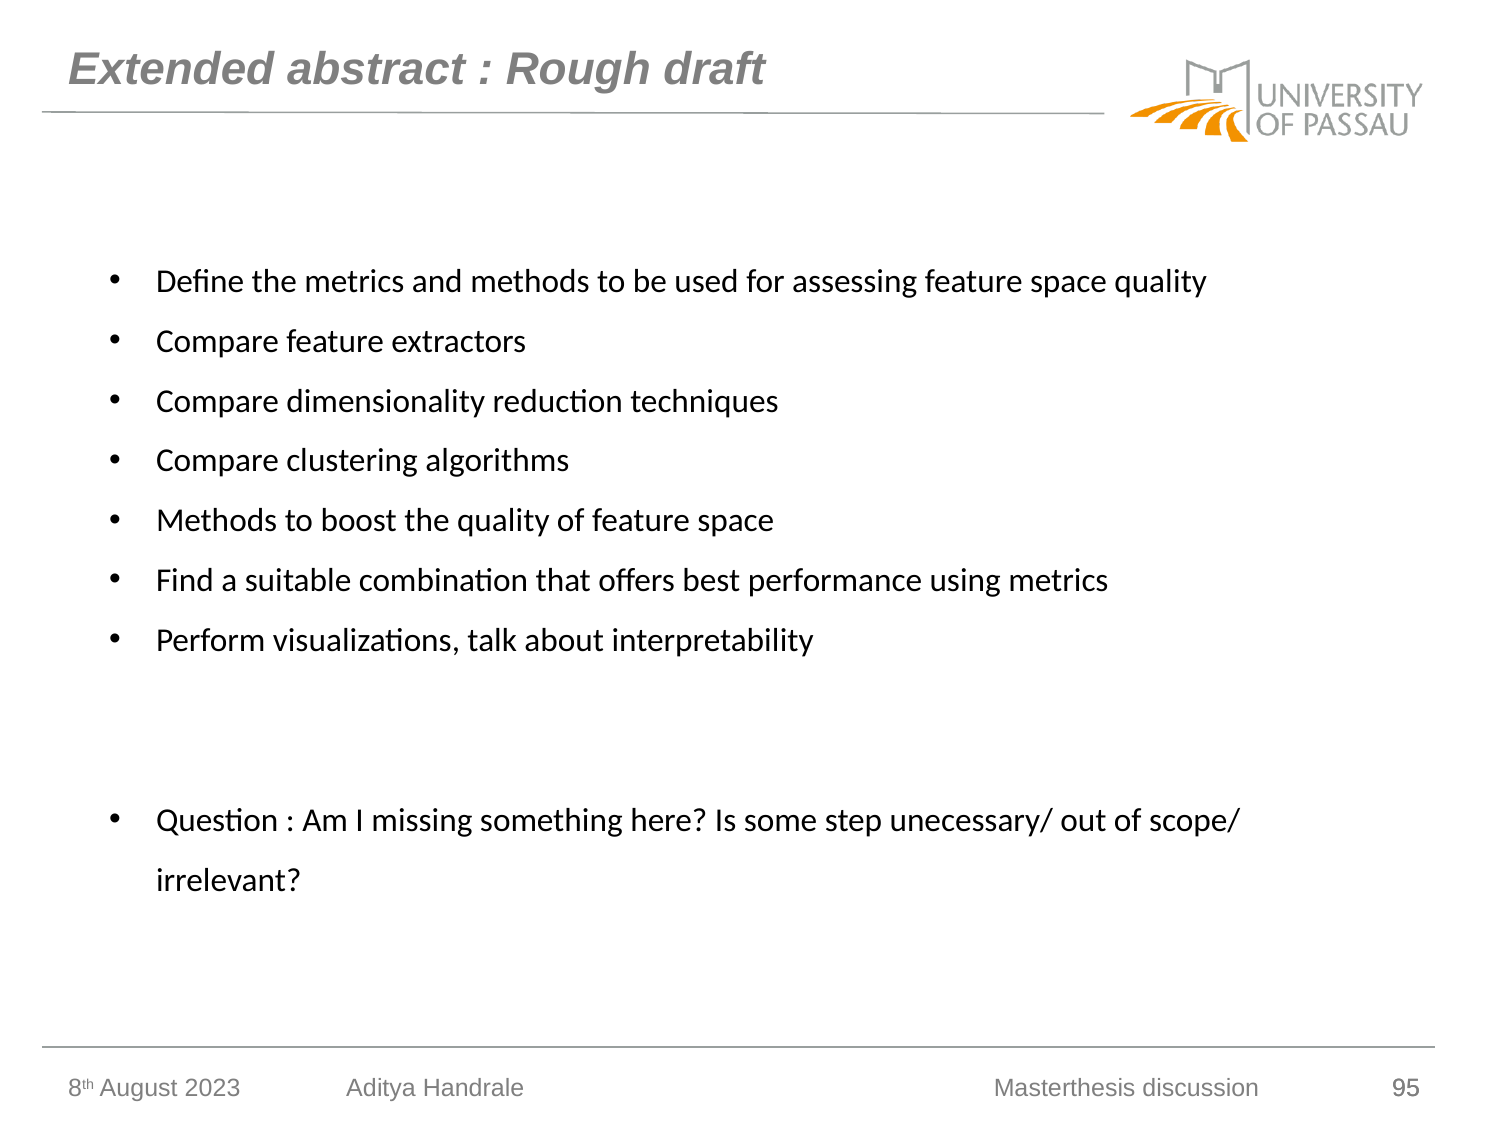

# Extended abstract : Rough draft
Define the metrics and methods to be used for assessing feature space quality
Compare feature extractors
Compare dimensionality reduction techniques
Compare clustering algorithms
Methods to boost the quality of feature space
Find a suitable combination that offers best performance using metrics
Perform visualizations, talk about interpretability

Question : Am I missing something here? Is some step unecessary/ out of scope/ irrelevant?

8th August 2023
Aditya Handrale
Masterthesis discussion
95
95